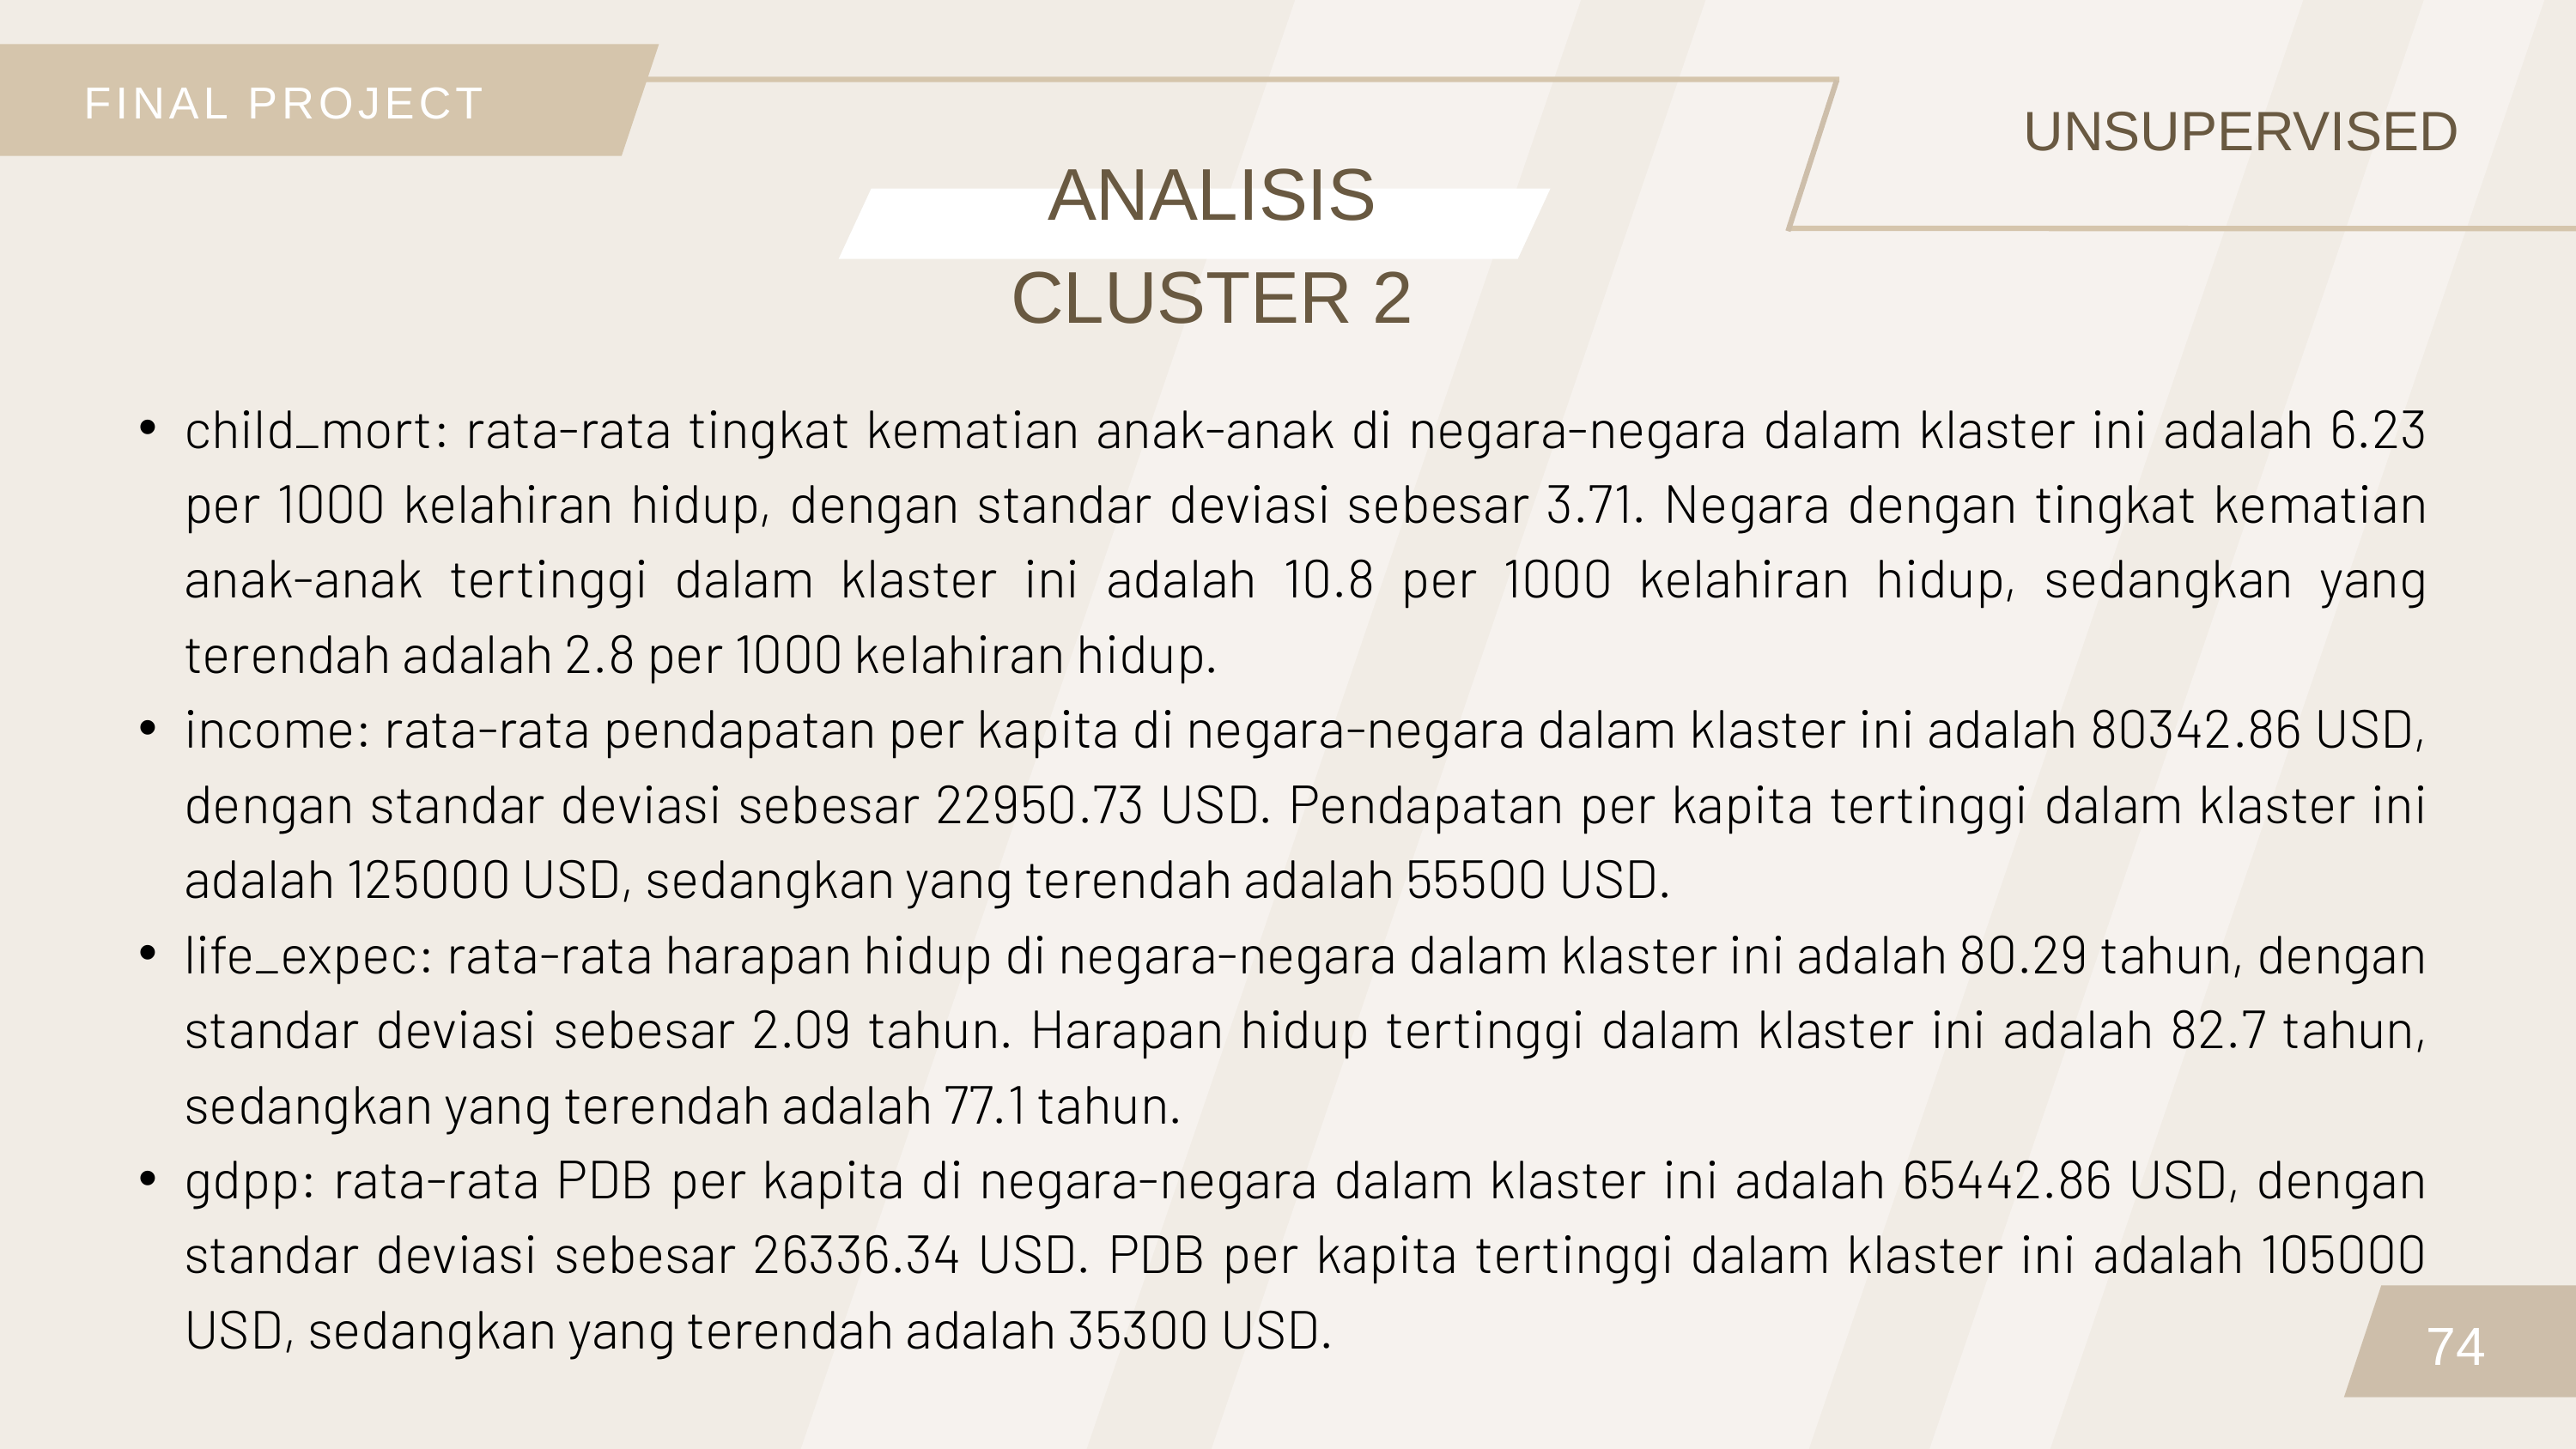

FINAL PROJECT

UNSUPERVISED
ANALISIS CLUSTER 2

child_mort: rata-rata tingkat kematian anak-anak di negara-negara dalam klaster ini adalah 6.23 per 1000 kelahiran hidup, dengan standar deviasi sebesar 3.71. Negara dengan tingkat kematian anak-anak tertinggi dalam klaster ini adalah 10.8 per 1000 kelahiran hidup, sedangkan yang terendah adalah 2.8 per 1000 kelahiran hidup.
income: rata-rata pendapatan per kapita di negara-negara dalam klaster ini adalah 80342.86 USD, dengan standar deviasi sebesar 22950.73 USD. Pendapatan per kapita tertinggi dalam klaster ini adalah 125000 USD, sedangkan yang terendah adalah 55500 USD.
life_expec: rata-rata harapan hidup di negara-negara dalam klaster ini adalah 80.29 tahun, dengan standar deviasi sebesar 2.09 tahun. Harapan hidup tertinggi dalam klaster ini adalah 82.7 tahun, sedangkan yang terendah adalah 77.1 tahun.
gdpp: rata-rata PDB per kapita di negara-negara dalam klaster ini adalah 65442.86 USD, dengan standar deviasi sebesar 26336.34 USD. PDB per kapita tertinggi dalam klaster ini adalah 105000 USD, sedangkan yang terendah adalah 35300 USD.

74